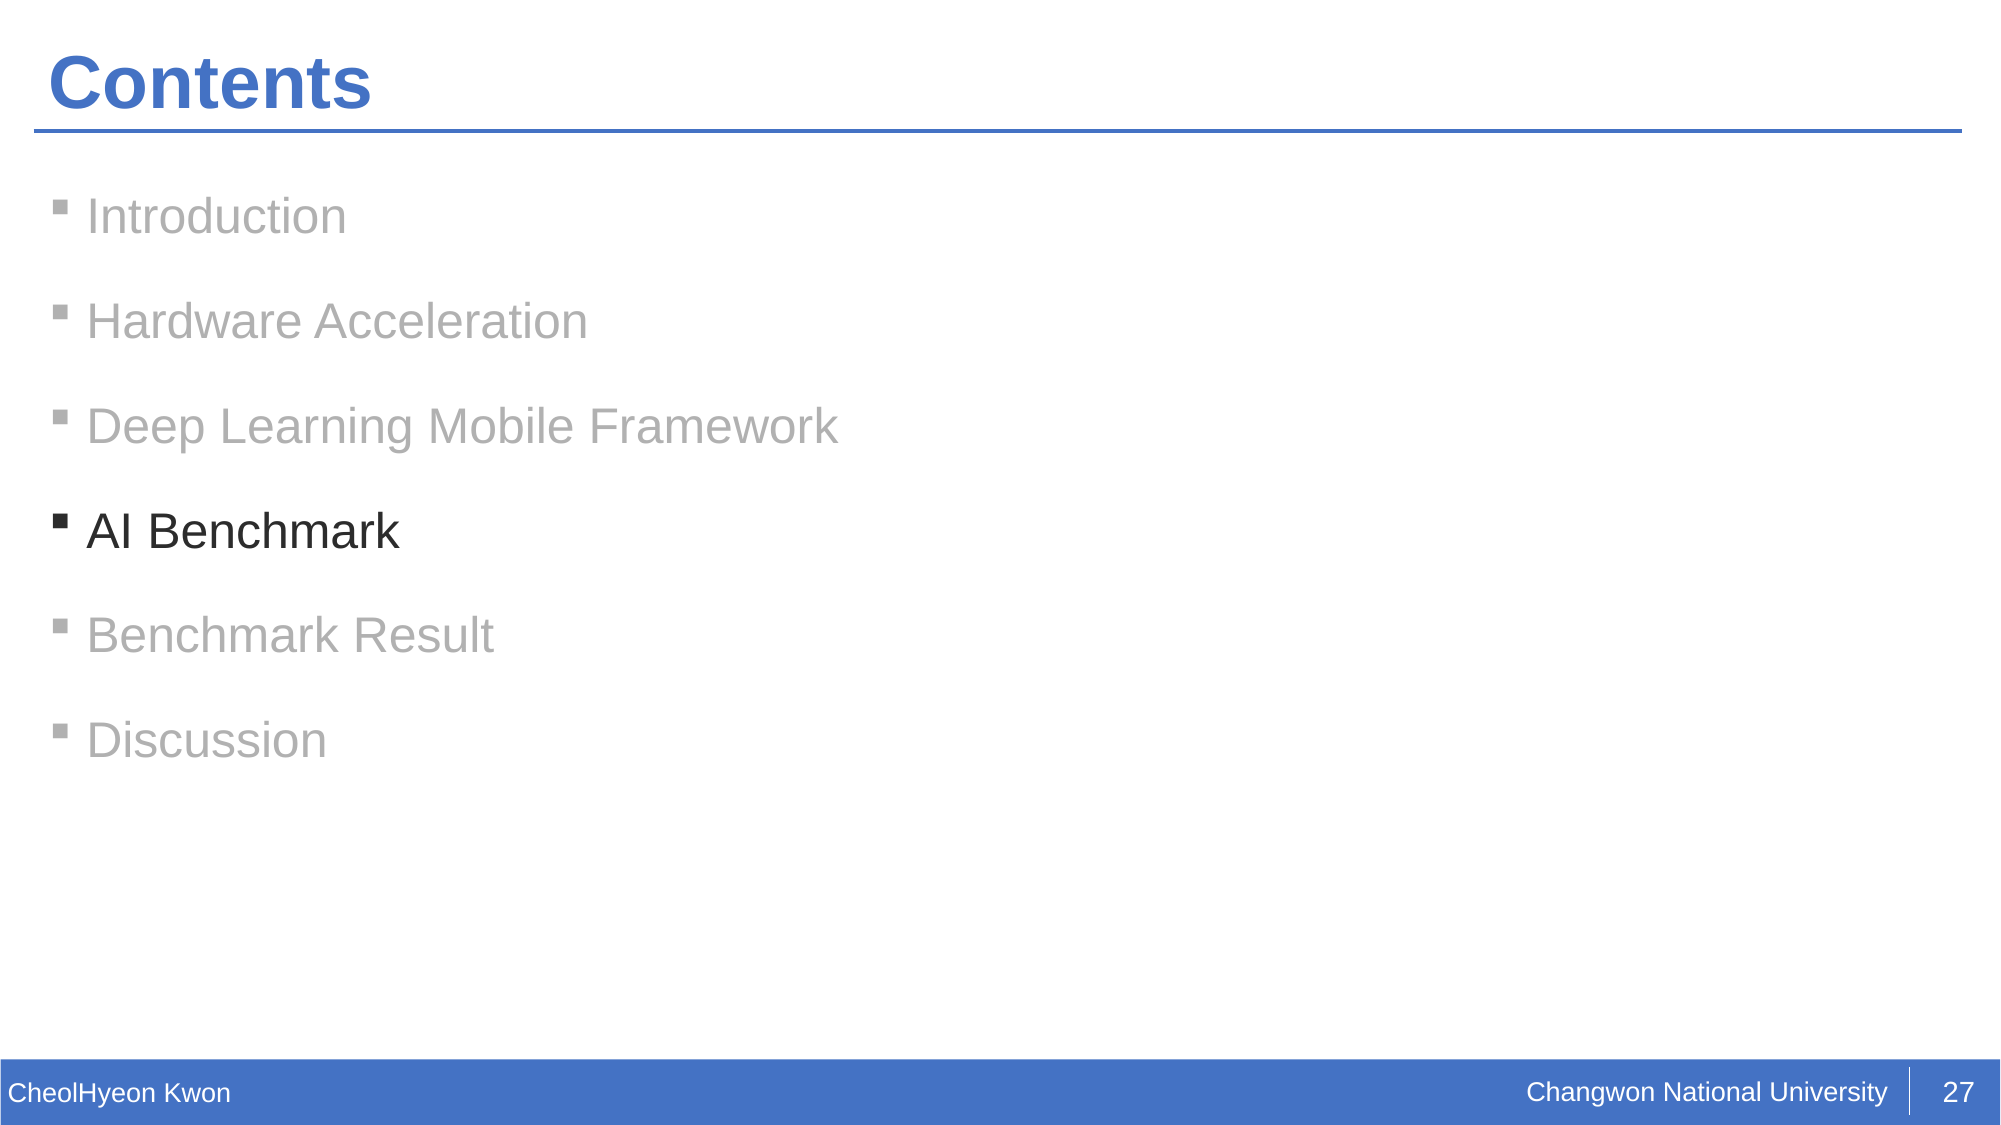

# Contents
Introduction
Hardware Acceleration
Deep Learning Mobile Framework
AI Benchmark
Benchmark Result
Discussion
27